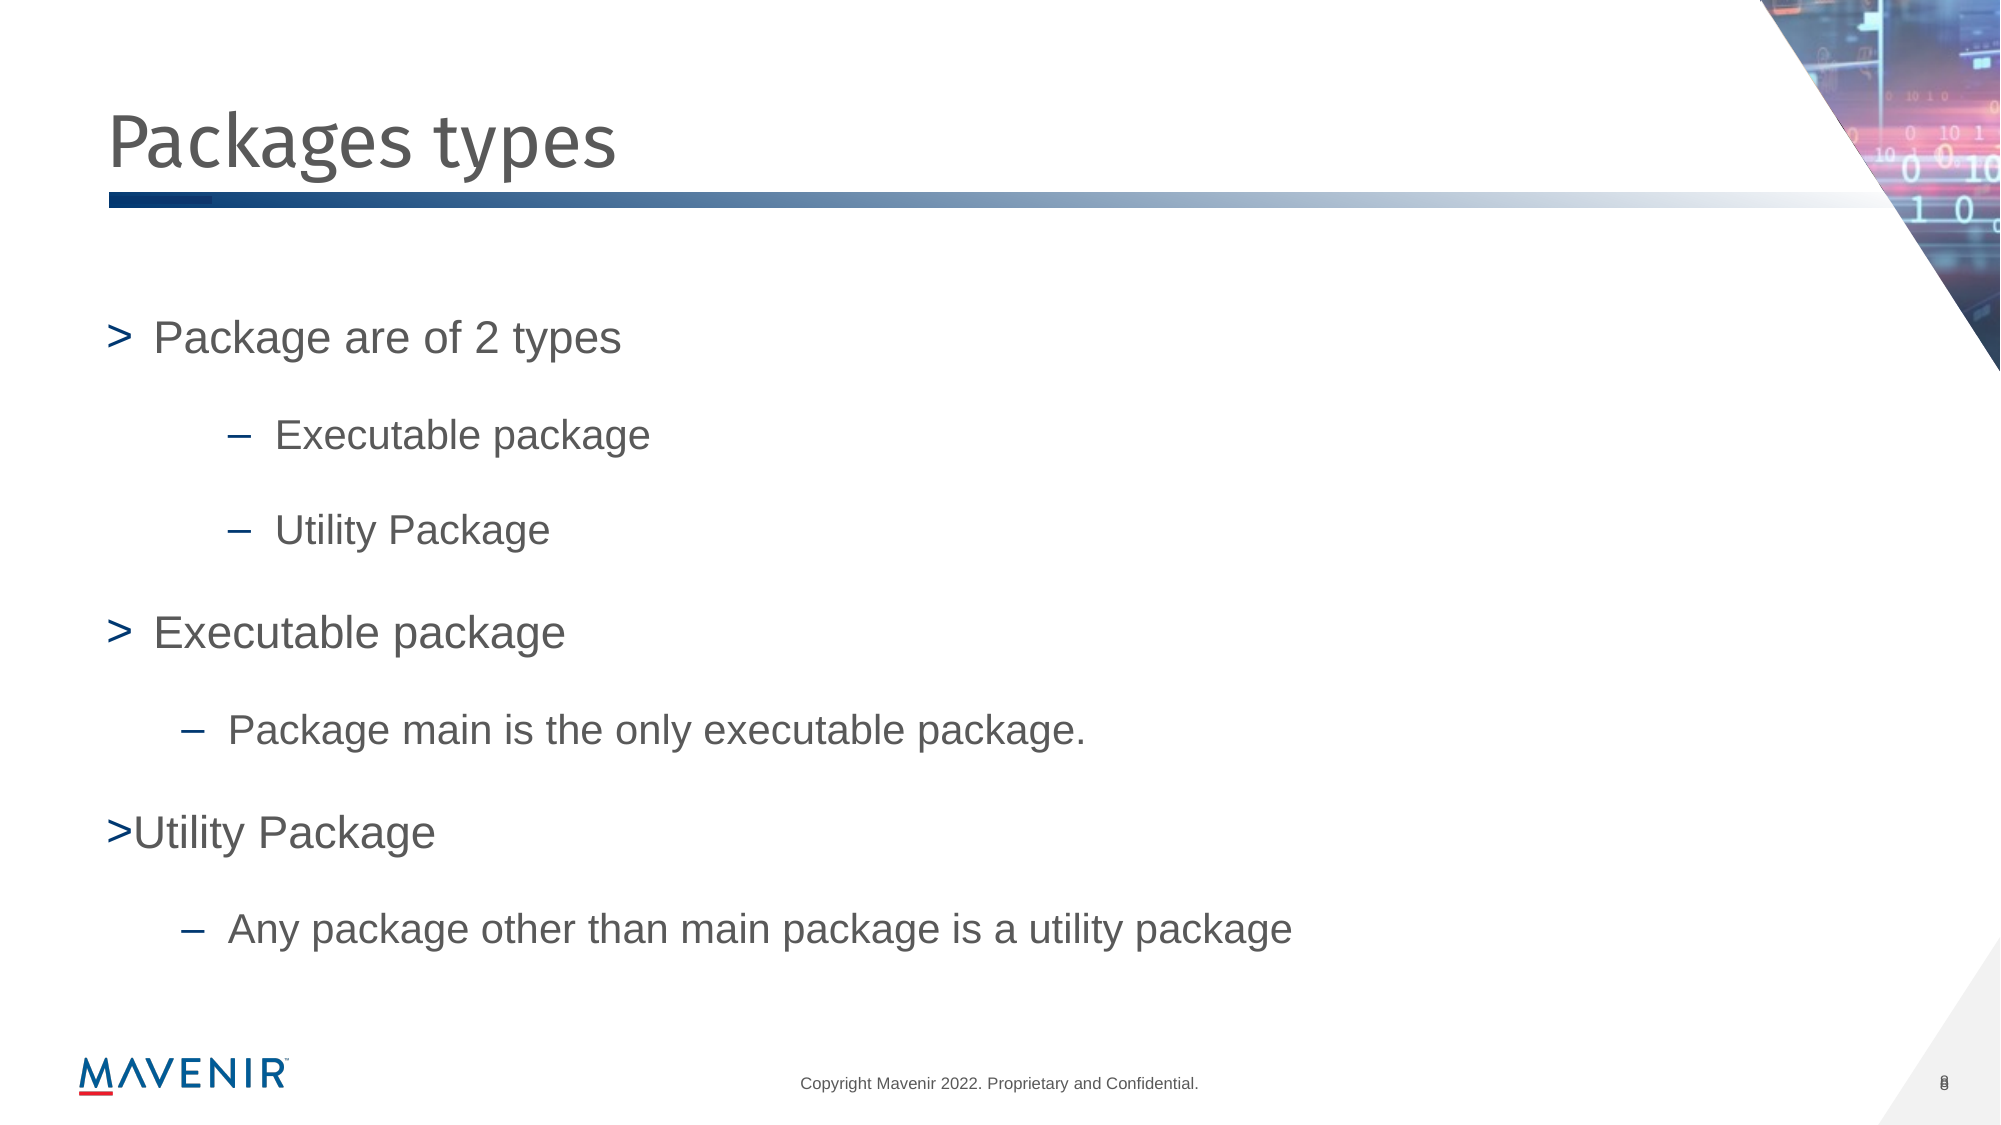

# Packages types

Package are of 2 types
Executable package
Utility Package
Executable package
Package main is the only executable package.
Utility Package
Any package other than main package is a utility package

8